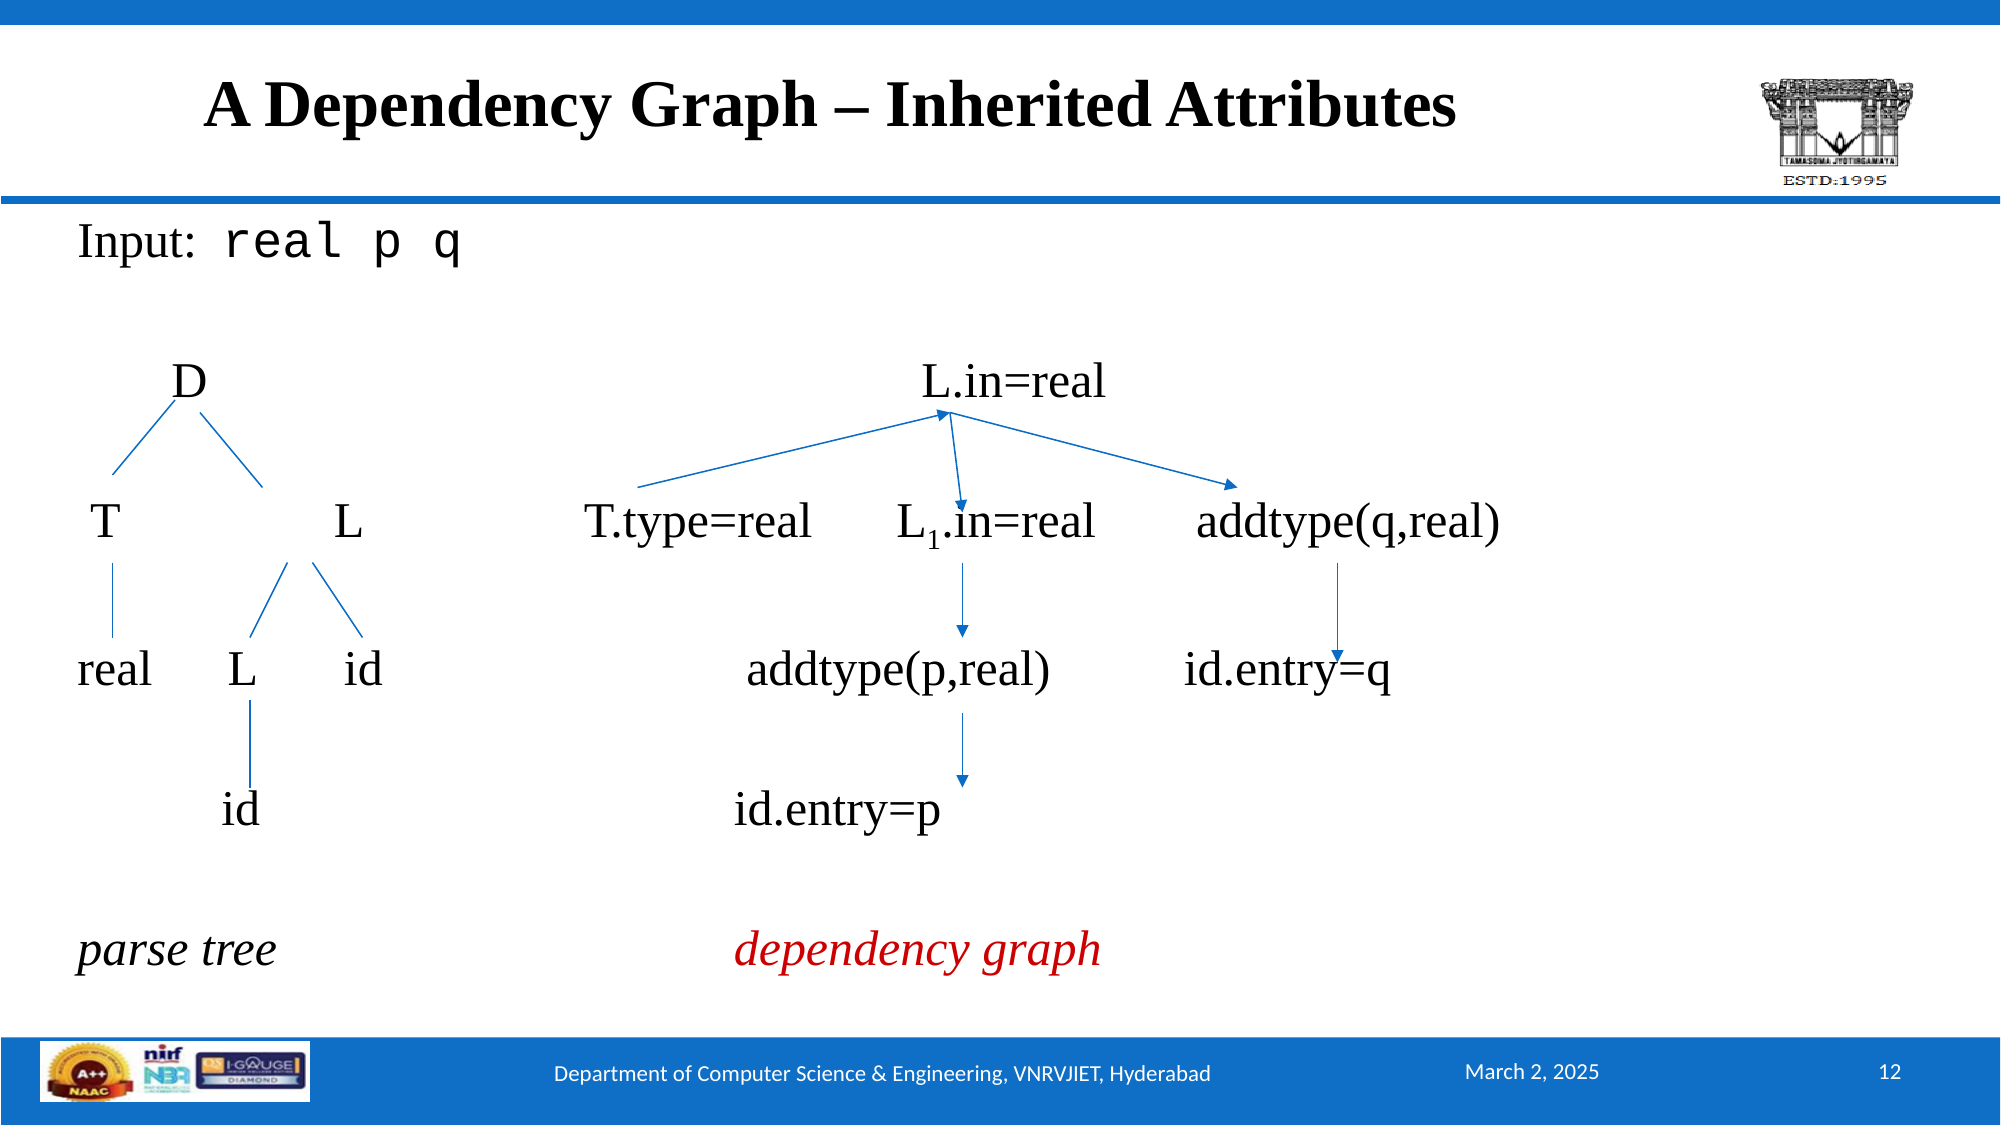

A Dependency Graph – Inherited Attributes
Input:  real p q

	   D					   L.in=real

 T		    L		T.type=real	 L1.in=real        addtype(q,real)

real      L       id			 addtype(p,real)	id.entry=q

	       id 				id.entry=p

parse tree				dependency graph
March 2, 2025
12
Department of Computer Science & Engineering, VNRVJIET, Hyderabad